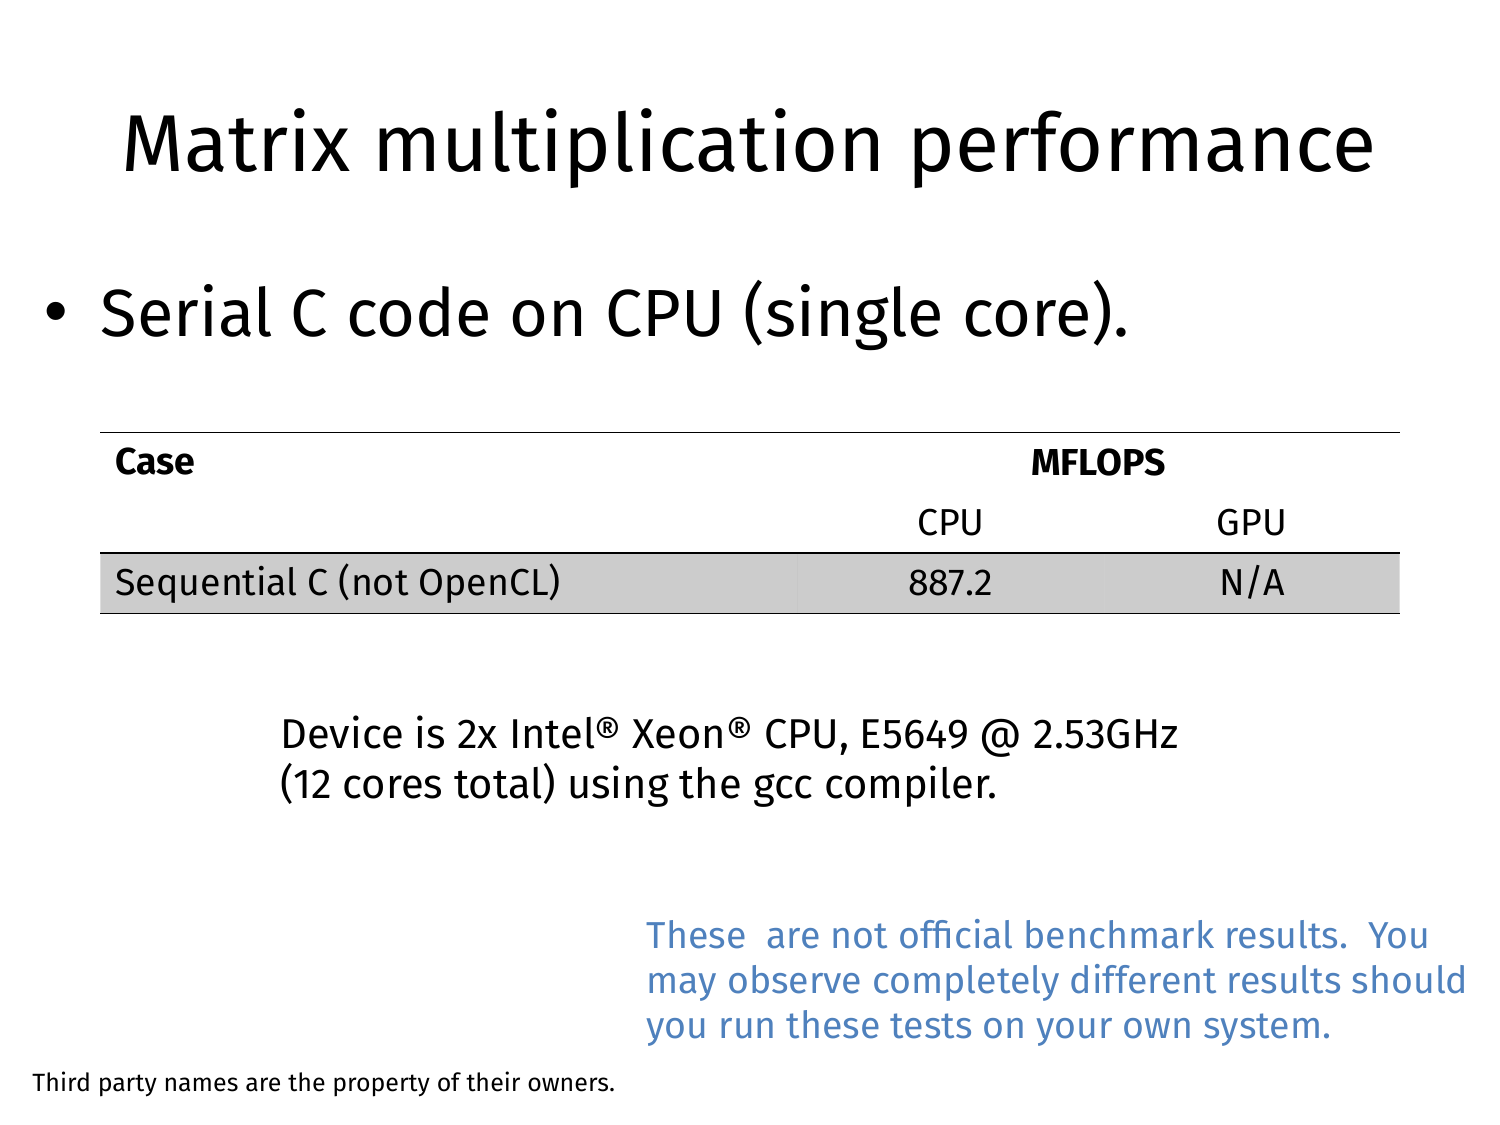

# Matrix multiplication performance
Serial C code on CPU (single core).
| Case | MFLOPS |  |
| --- | --- | --- |
|  | CPU | GPU |
| Sequential C (not OpenCL) | 887.2 | N/A |
Device is 2x Intel® Xeon® CPU, E5649 @ 2.53GHz (12 cores total) using the gcc compiler.
These  are not official benchmark results.  You may observe completely different results should you run these tests on your own system.

Third party names are the property of their owners.